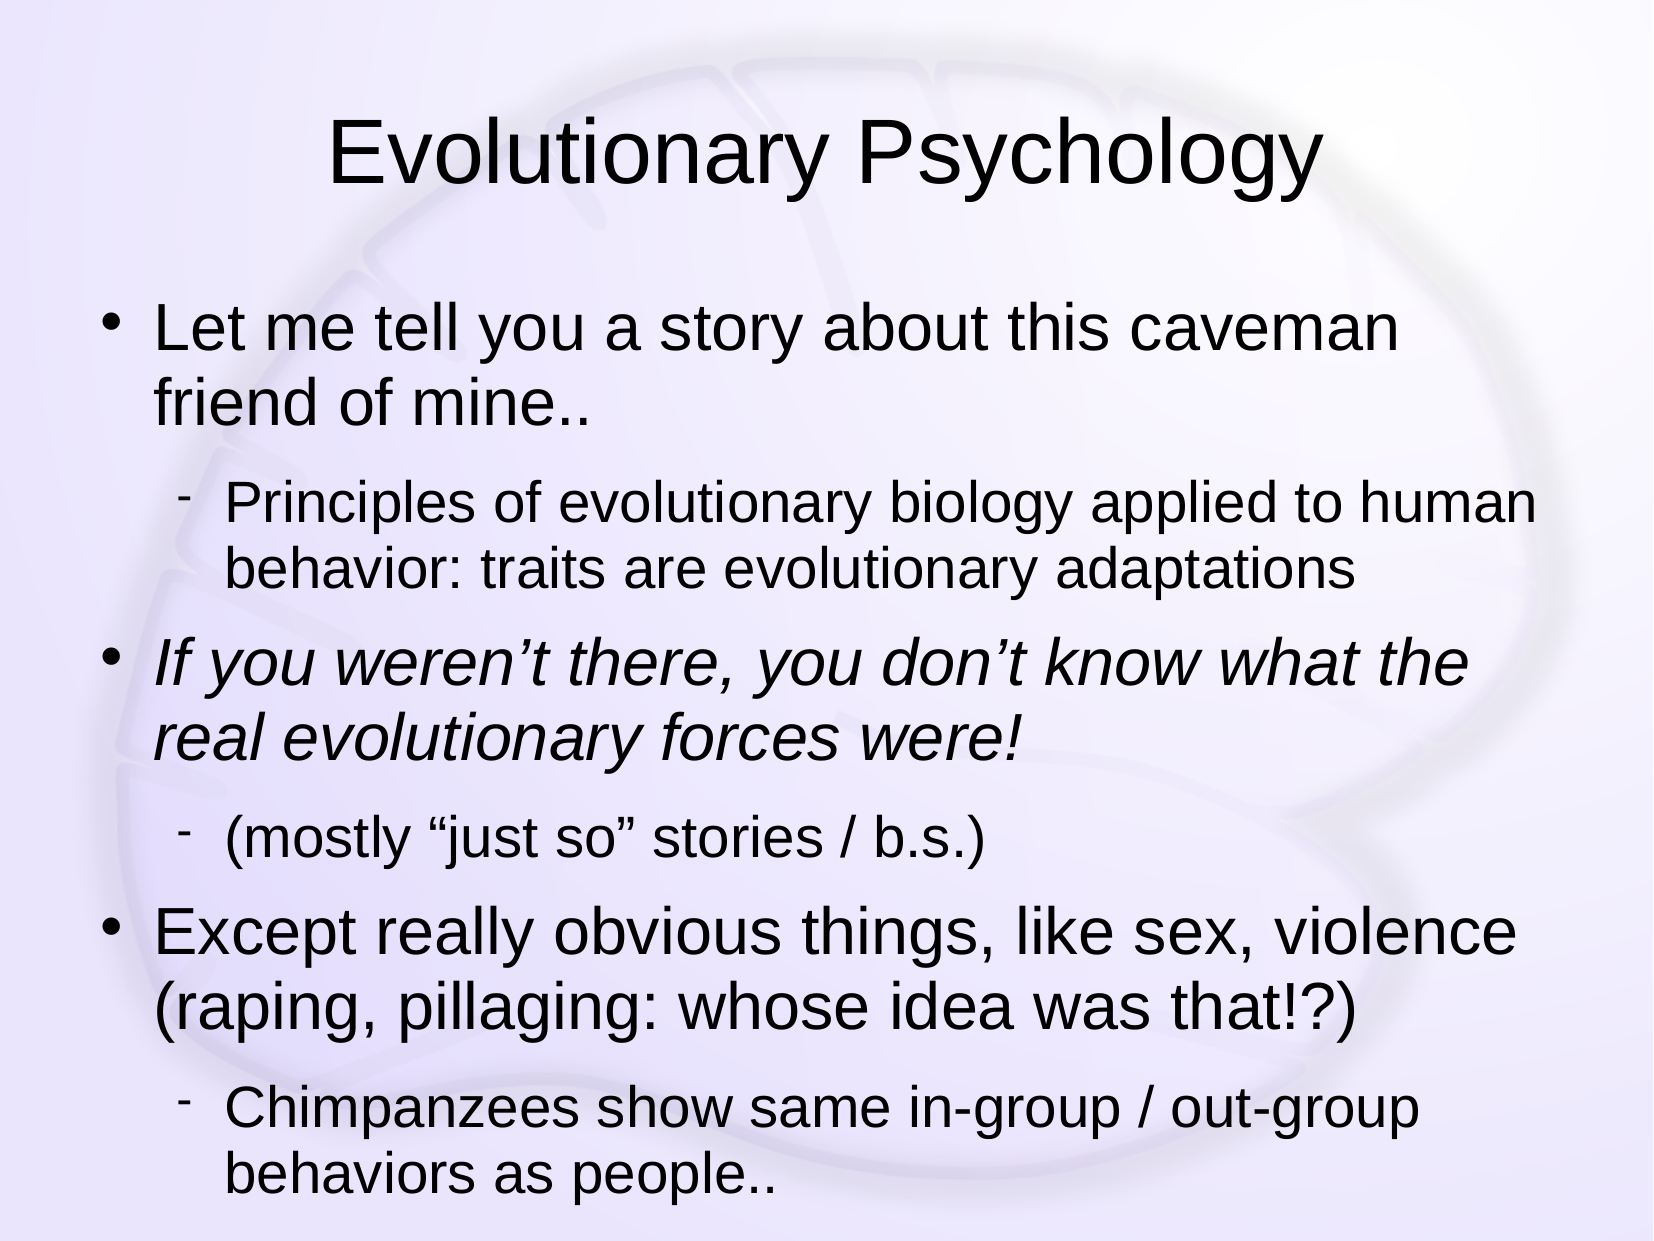

# Evolutionary Psychology
Let me tell you a story about this caveman friend of mine..
Principles of evolutionary biology applied to human behavior: traits are evolutionary adaptations
If you weren’t there, you don’t know what the real evolutionary forces were!
(mostly “just so” stories / b.s.)
Except really obvious things, like sex, violence (raping, pillaging: whose idea was that!?)
Chimpanzees show same in-group / out-group behaviors as people..